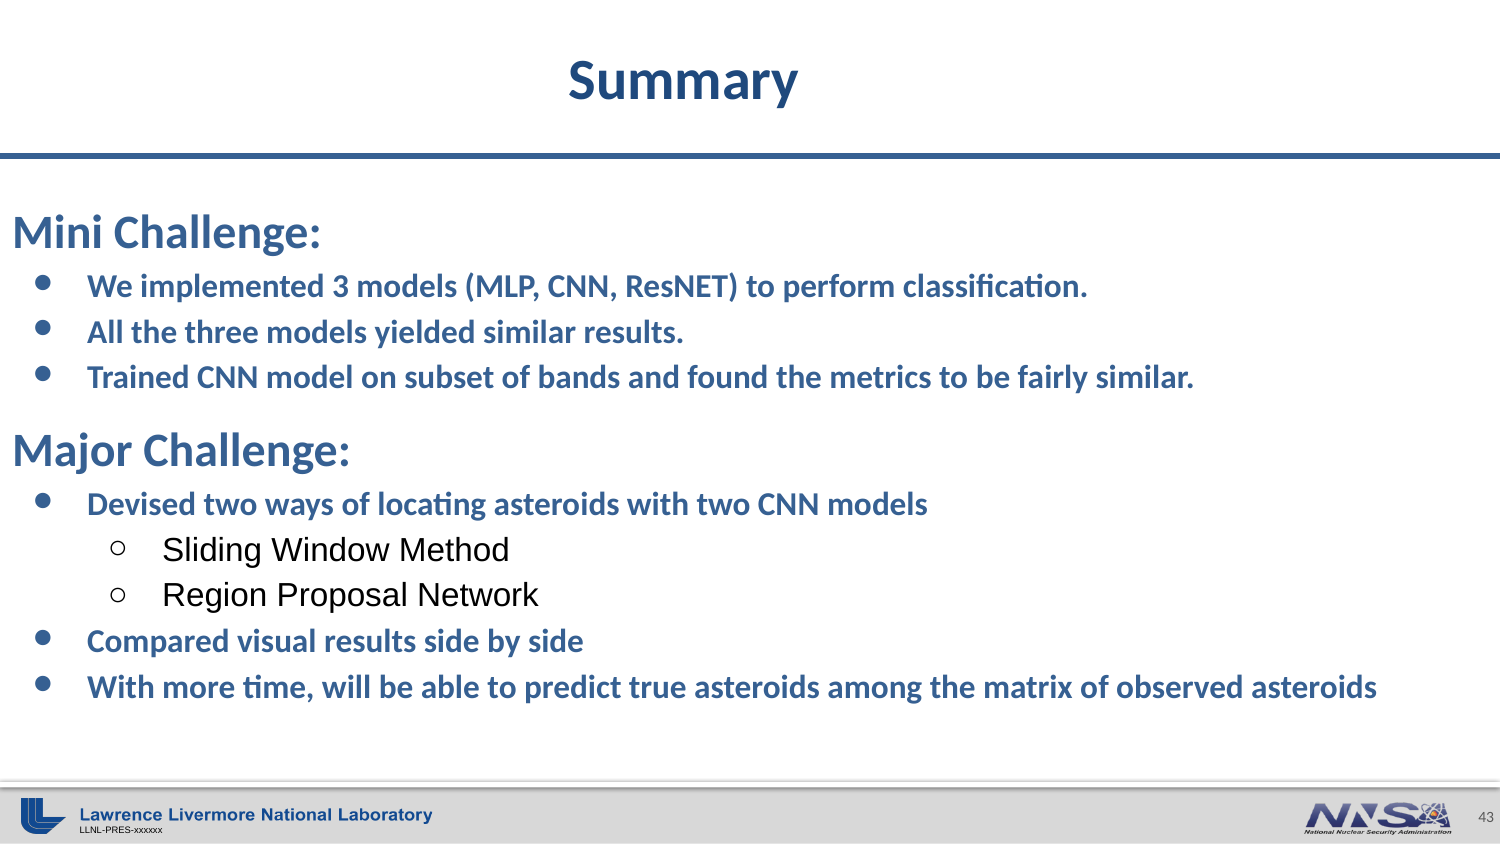

# Summary
Mini Challenge:
We implemented 3 models (MLP, CNN, ResNET) to perform classification.
All the three models yielded similar results.
Trained CNN model on subset of bands and found the metrics to be fairly similar.

Major Challenge:
Devised two ways of locating asteroids with two CNN models
Sliding Window Method
Region Proposal Network
Compared visual results side by side
With more time, will be able to predict true asteroids among the matrix of observed asteroids